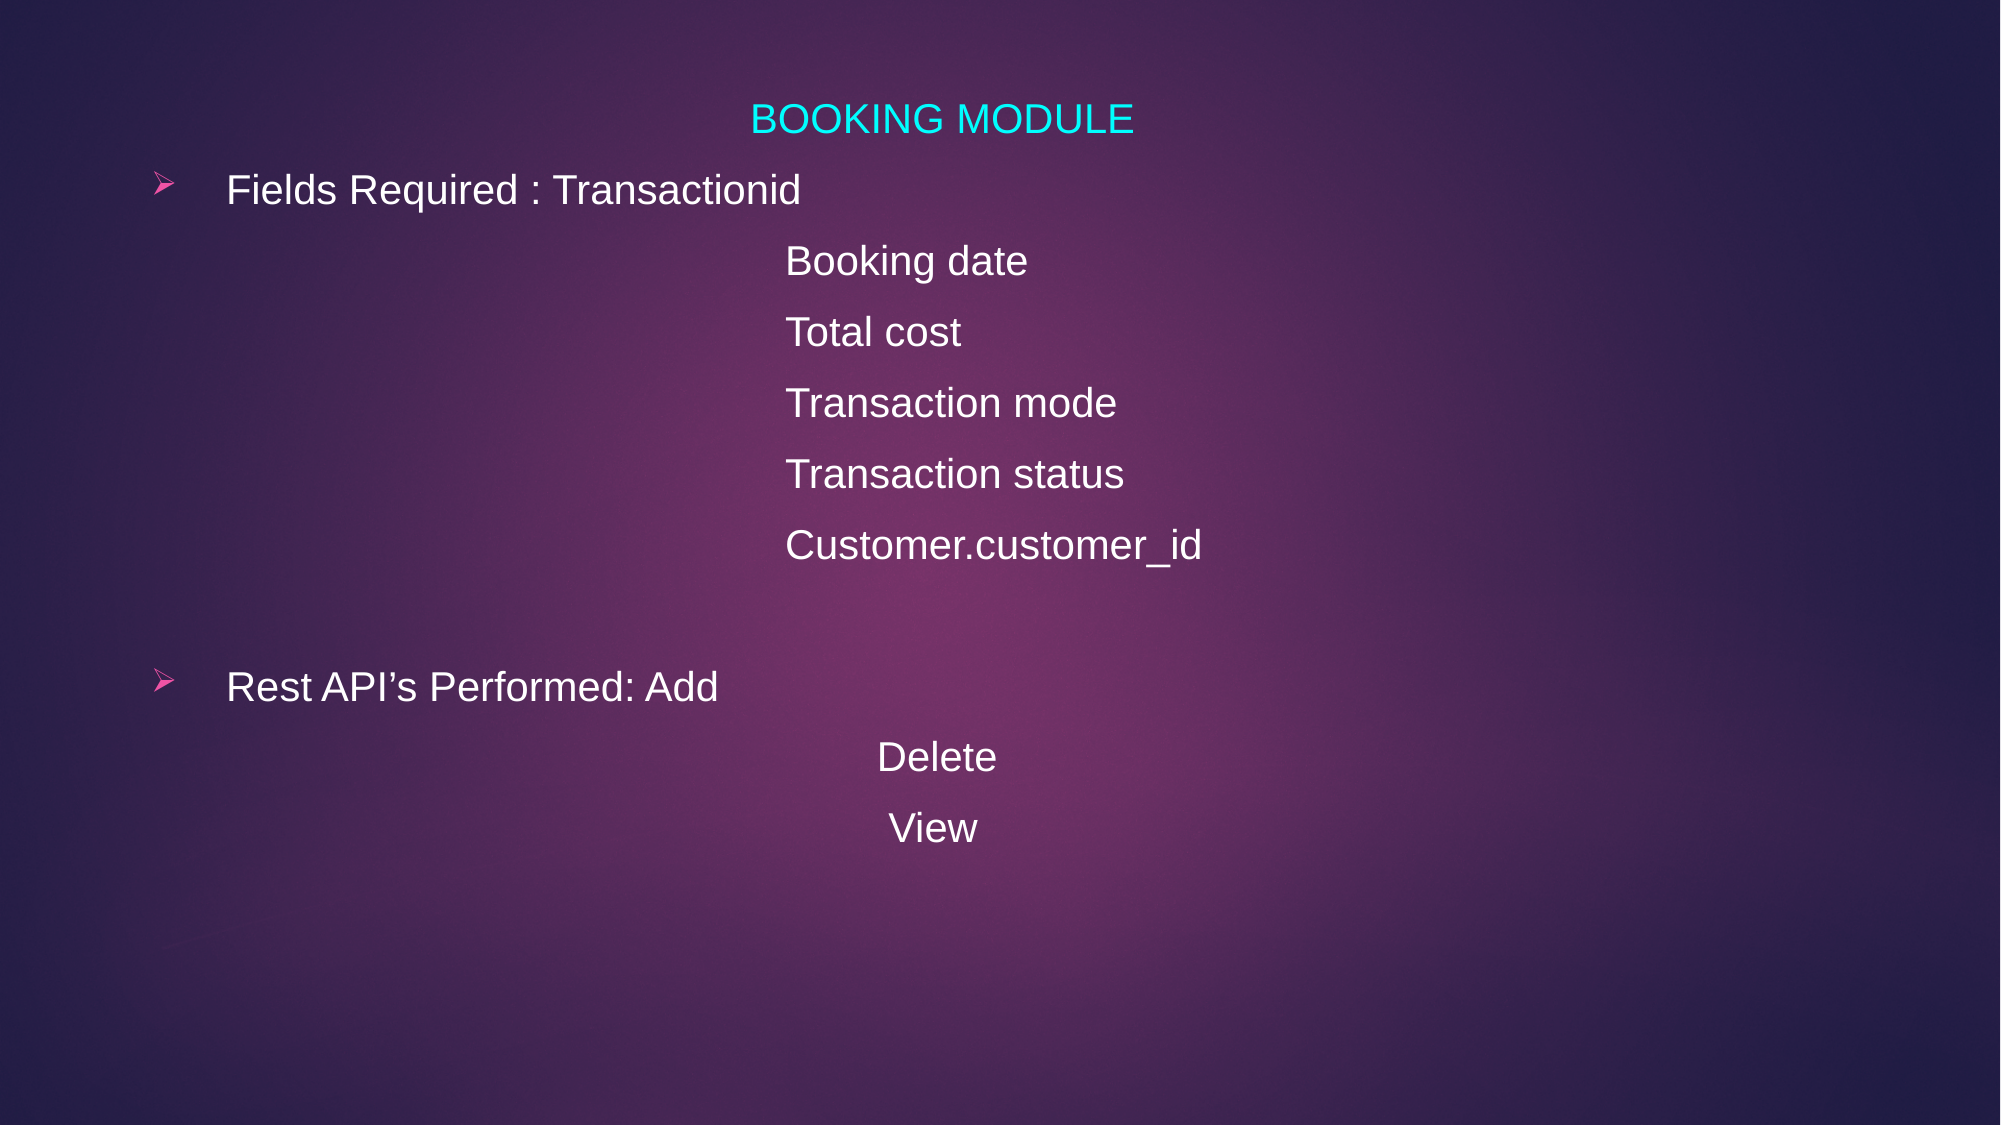

BOOKING MODULE
Fields Required : Transactionid
			                Booking date
			                Total cost
			                Transaction mode
			                Transaction status
			                Customer.customer_id

Rest API’s Performed: Add
			                        Delete
			                         View